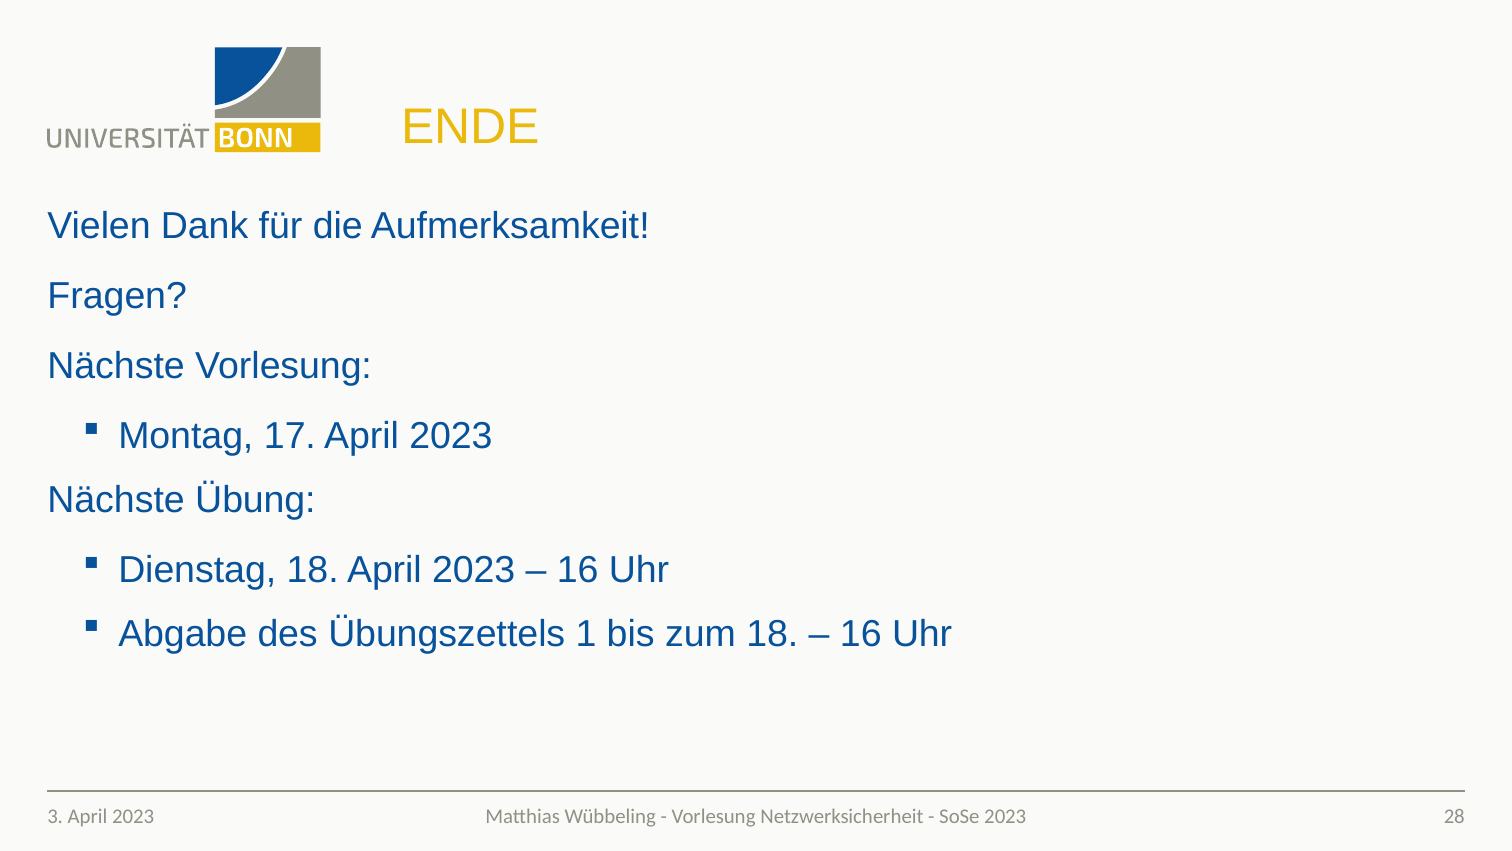

# Ende
Vielen Dank für die Aufmerksamkeit!
Fragen?
Nächste Vorlesung:
Montag, 17. April 2023
Nächste Übung:
Dienstag, 18. April 2023 – 16 Uhr
Abgabe des Übungszettels 1 bis zum 18. – 16 Uhr
3. April 2023
28
Matthias Wübbeling - Vorlesung Netzwerksicherheit - SoSe 2023